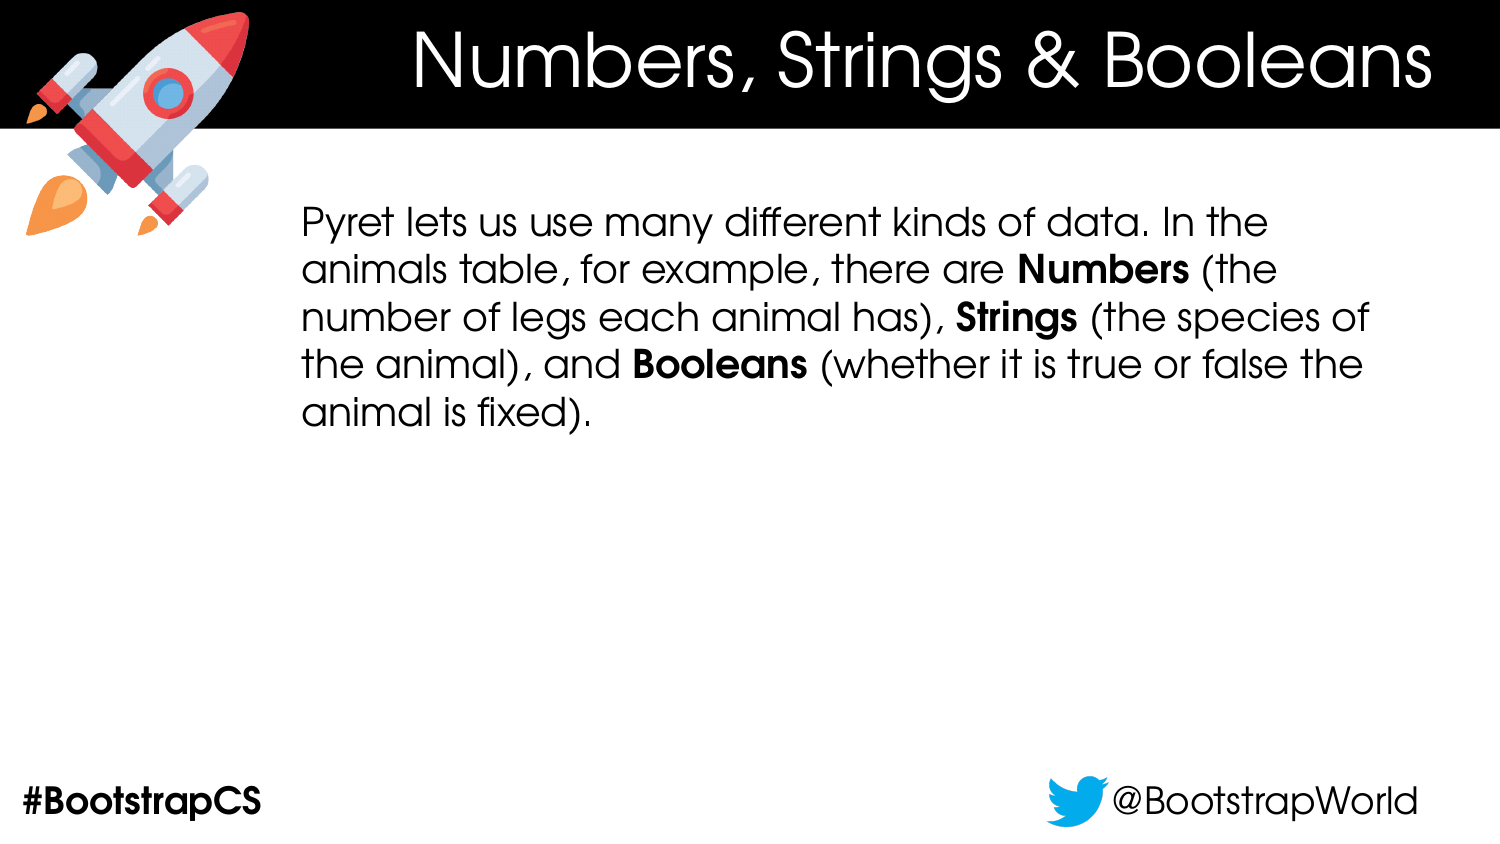

# Numbers, Strings & Booleans
Pyret lets us use many different kinds of data. In the animals table, for example, there are Numbers (the number of legs each animal has), Strings (the species of the animal), and Booleans (whether it is true or false the animal is fixed).